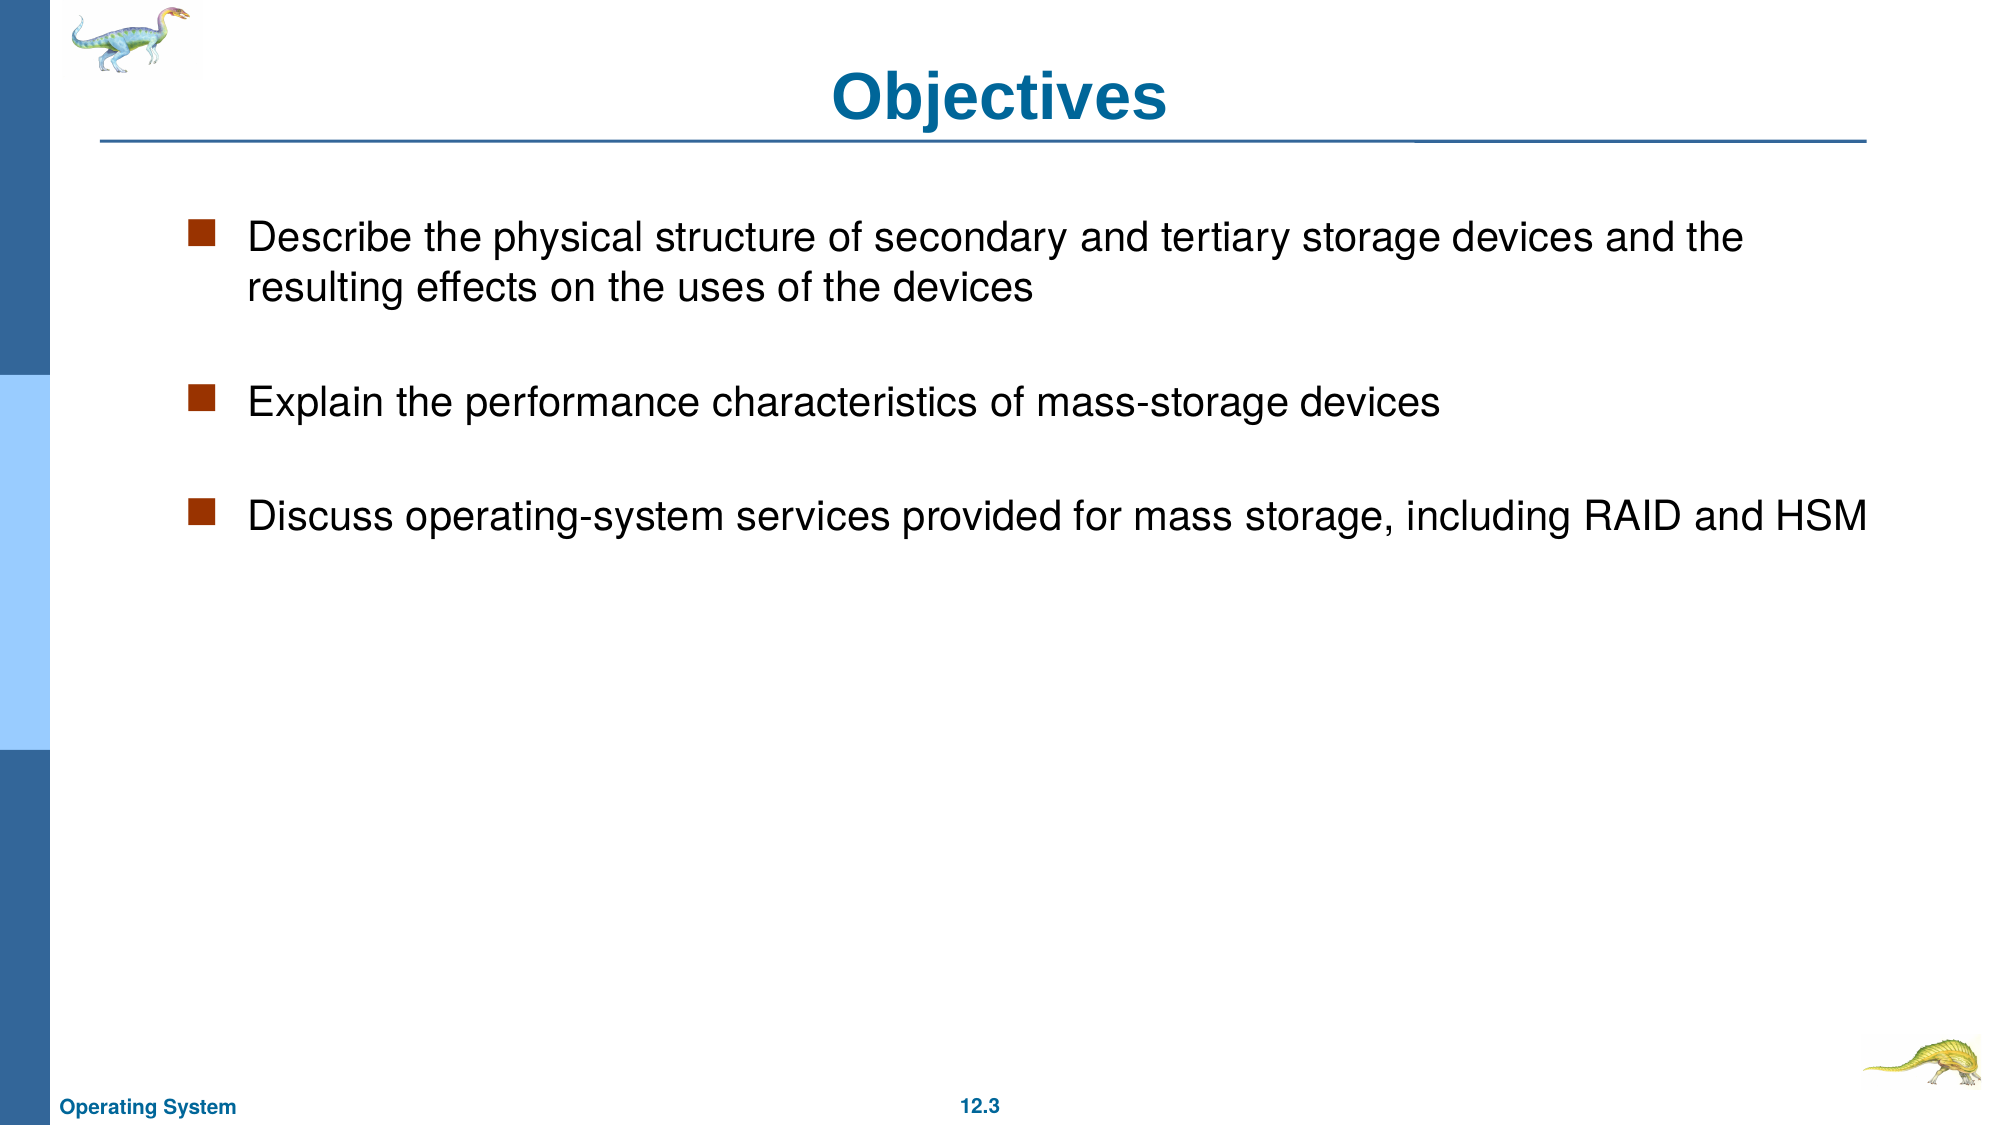

# Objectives
Describe the physical structure of secondary and tertiary storage devices and the resulting effects on the uses of the devices
Explain the performance characteristics of mass-storage devices
Discuss operating-system services provided for mass storage, including RAID and HSM